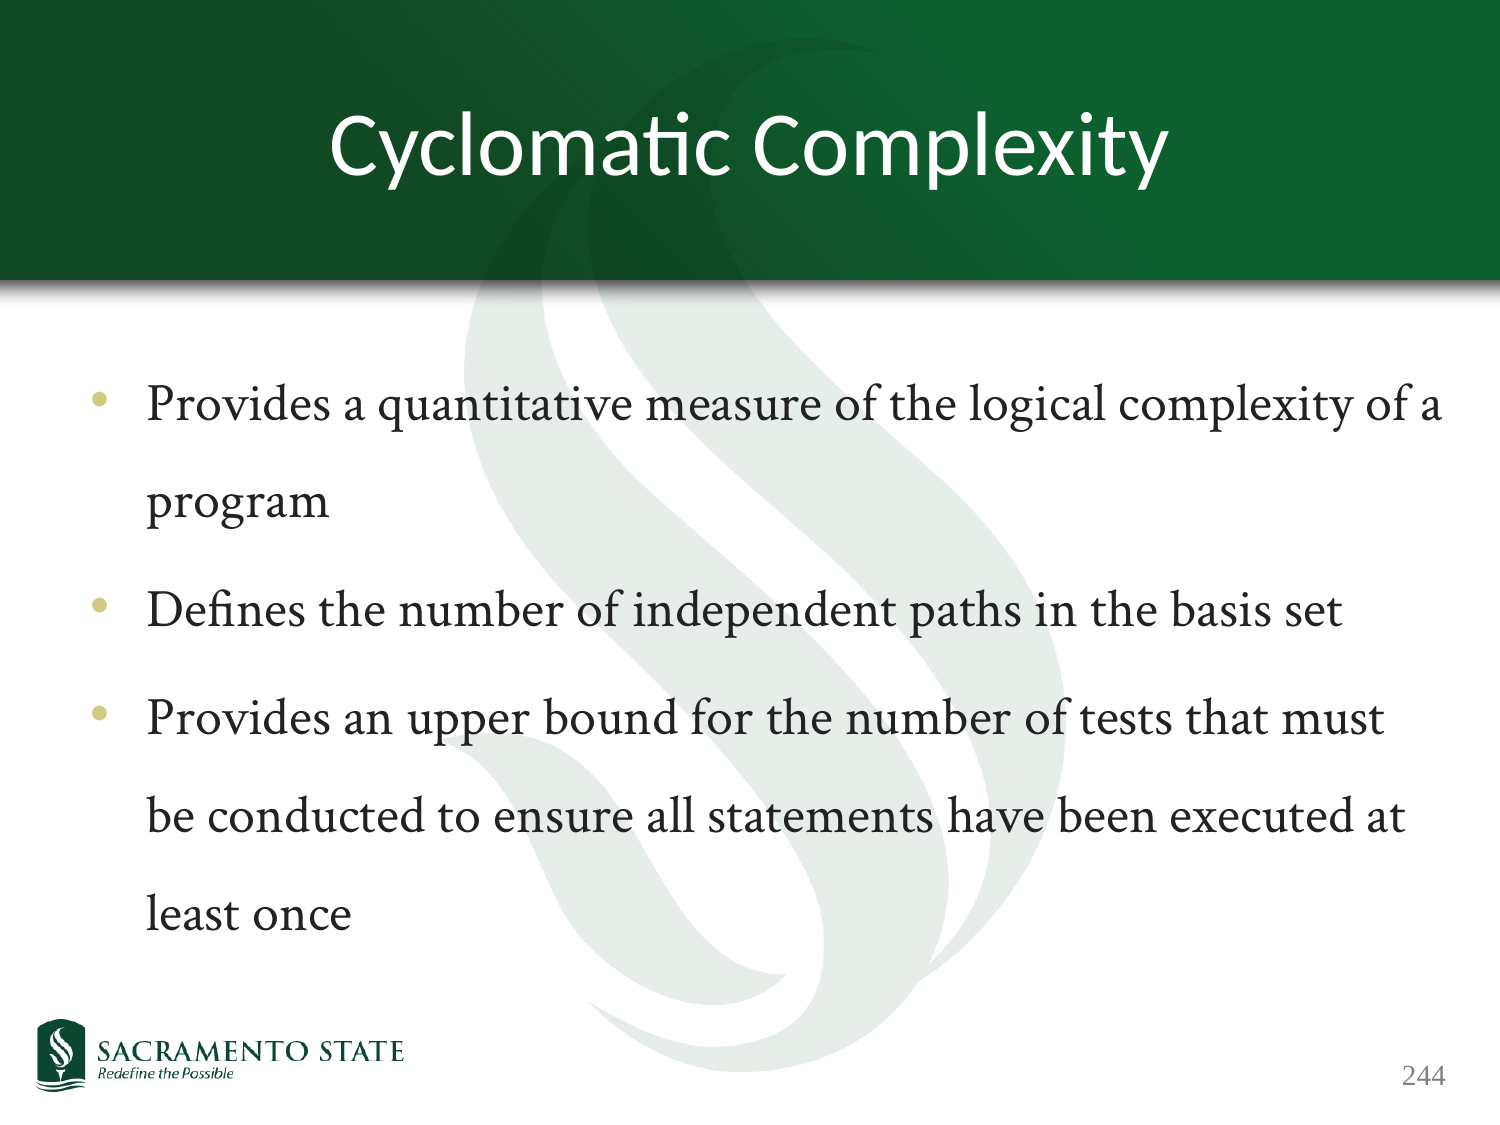

# Cyclomatic Complexity
Provides a quantitative measure of the logical complexity of a program
Defines the number of independent paths in the basis set
Provides an upper bound for the number of tests that must be conducted to ensure all statements have been executed at least once

244